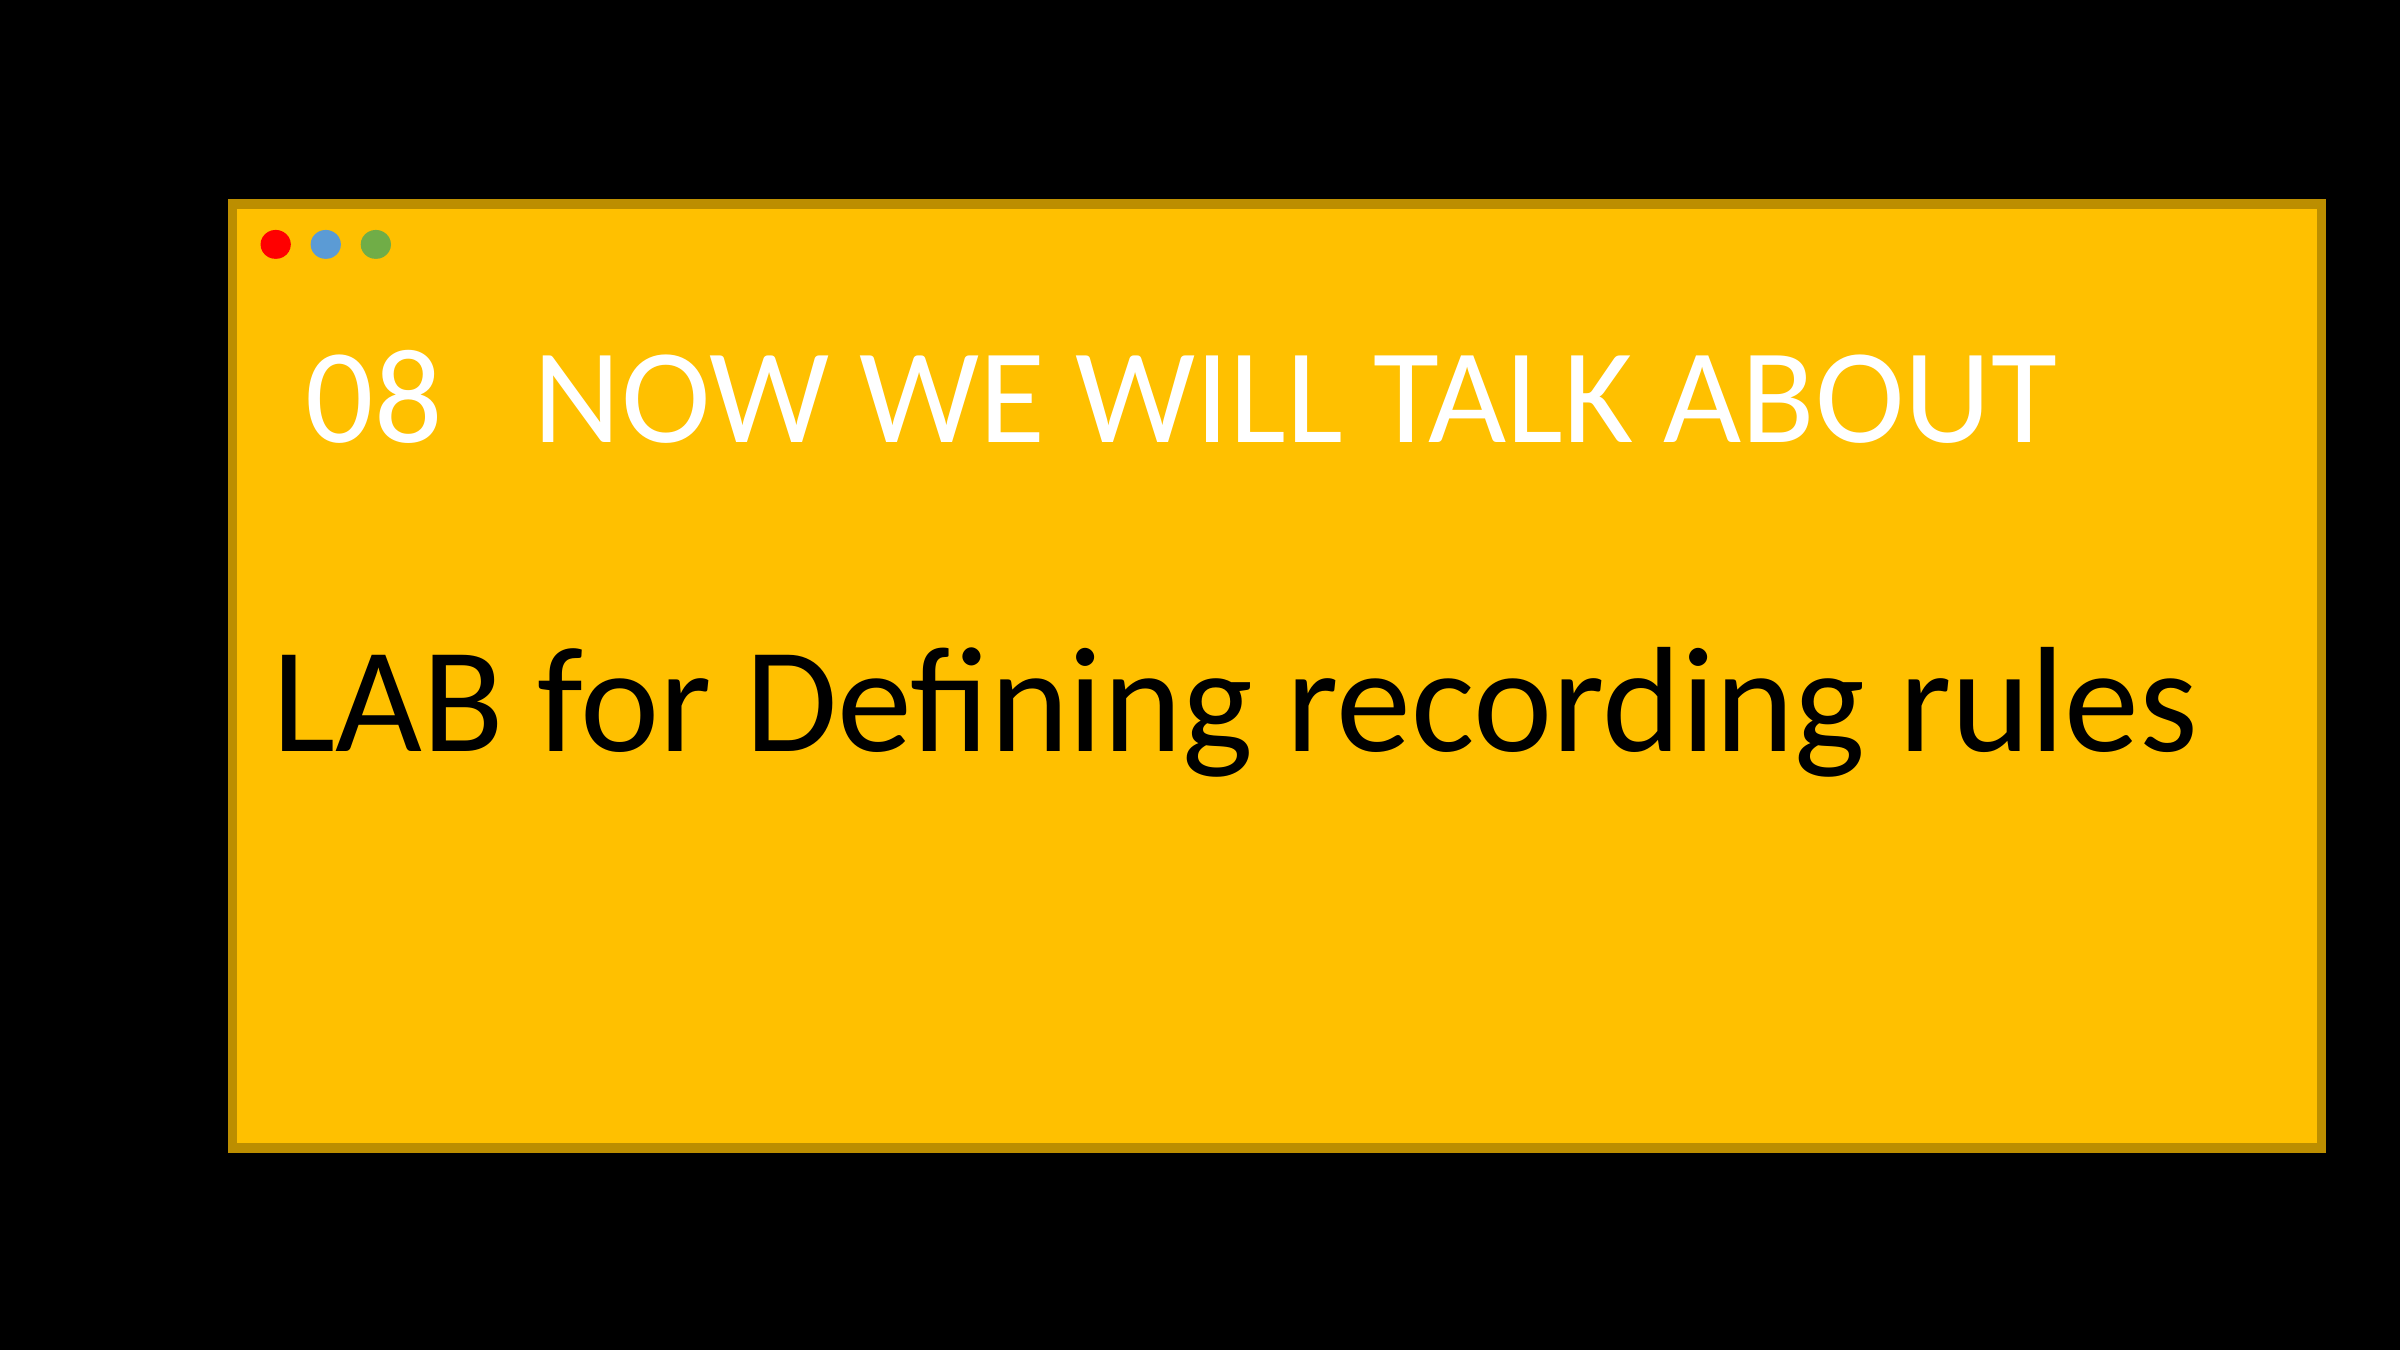

08   NOW WE WILL TALK ABOUT
LAB for Defining recording rules